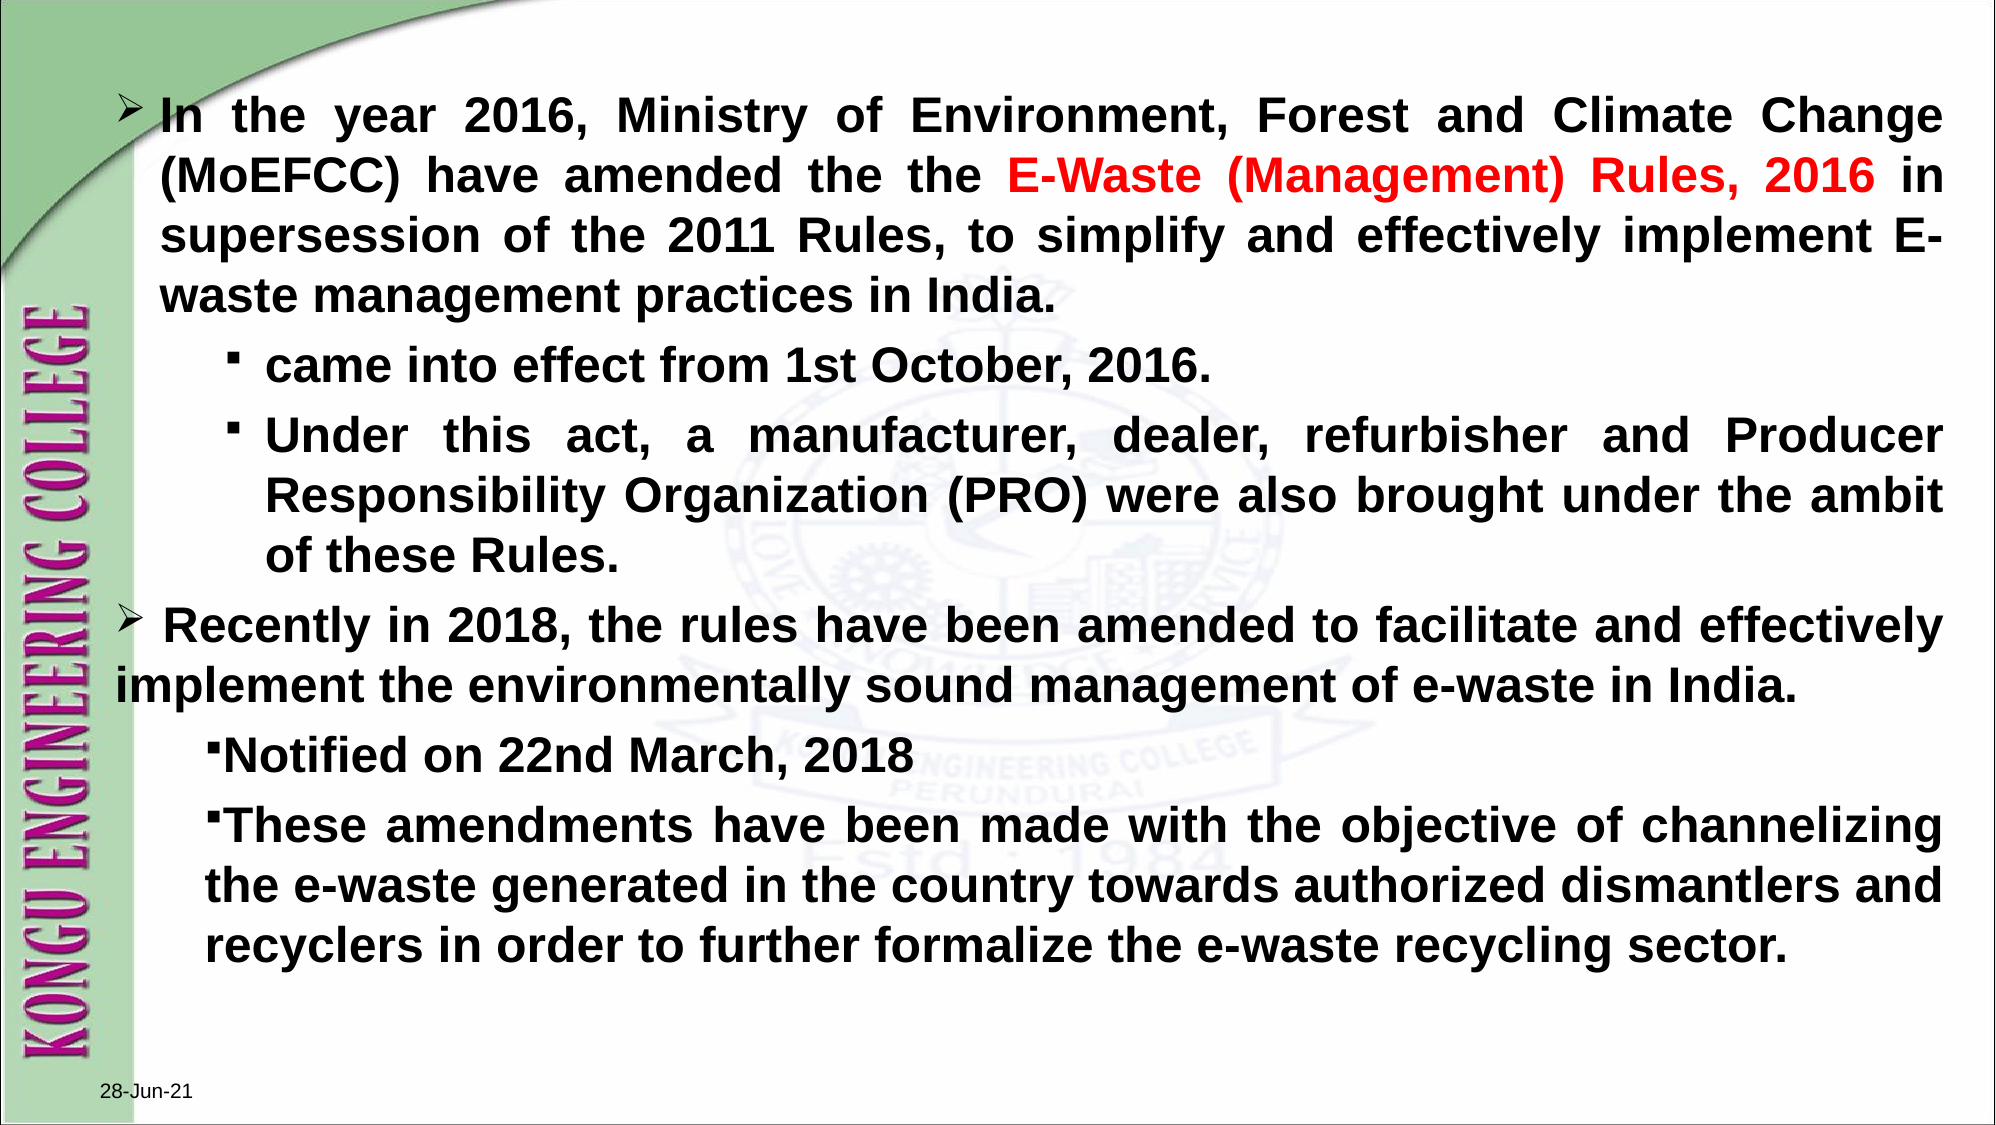

In the year 2016, Ministry of Environment, Forest and Climate Change (MoEFCC) have amended the the E-Waste (Management) Rules, 2016 in supersession of the 2011 Rules, to simplify and effectively implement E-waste management practices in India.
came into effect from 1st October, 2016.
Under this act, a manufacturer, dealer, refurbisher and Producer Responsibility Organization (PRO) were also brought under the ambit of these Rules.
 Recently in 2018, the rules have been amended to facilitate and effectively implement the environmentally sound management of e-waste in India.
Notified on 22nd March, 2018
These amendments have been made with the objective of channelizing the e-waste generated in the country towards authorized dismantlers and recyclers in order to further formalize the e-waste recycling sector.
28-Jun-21